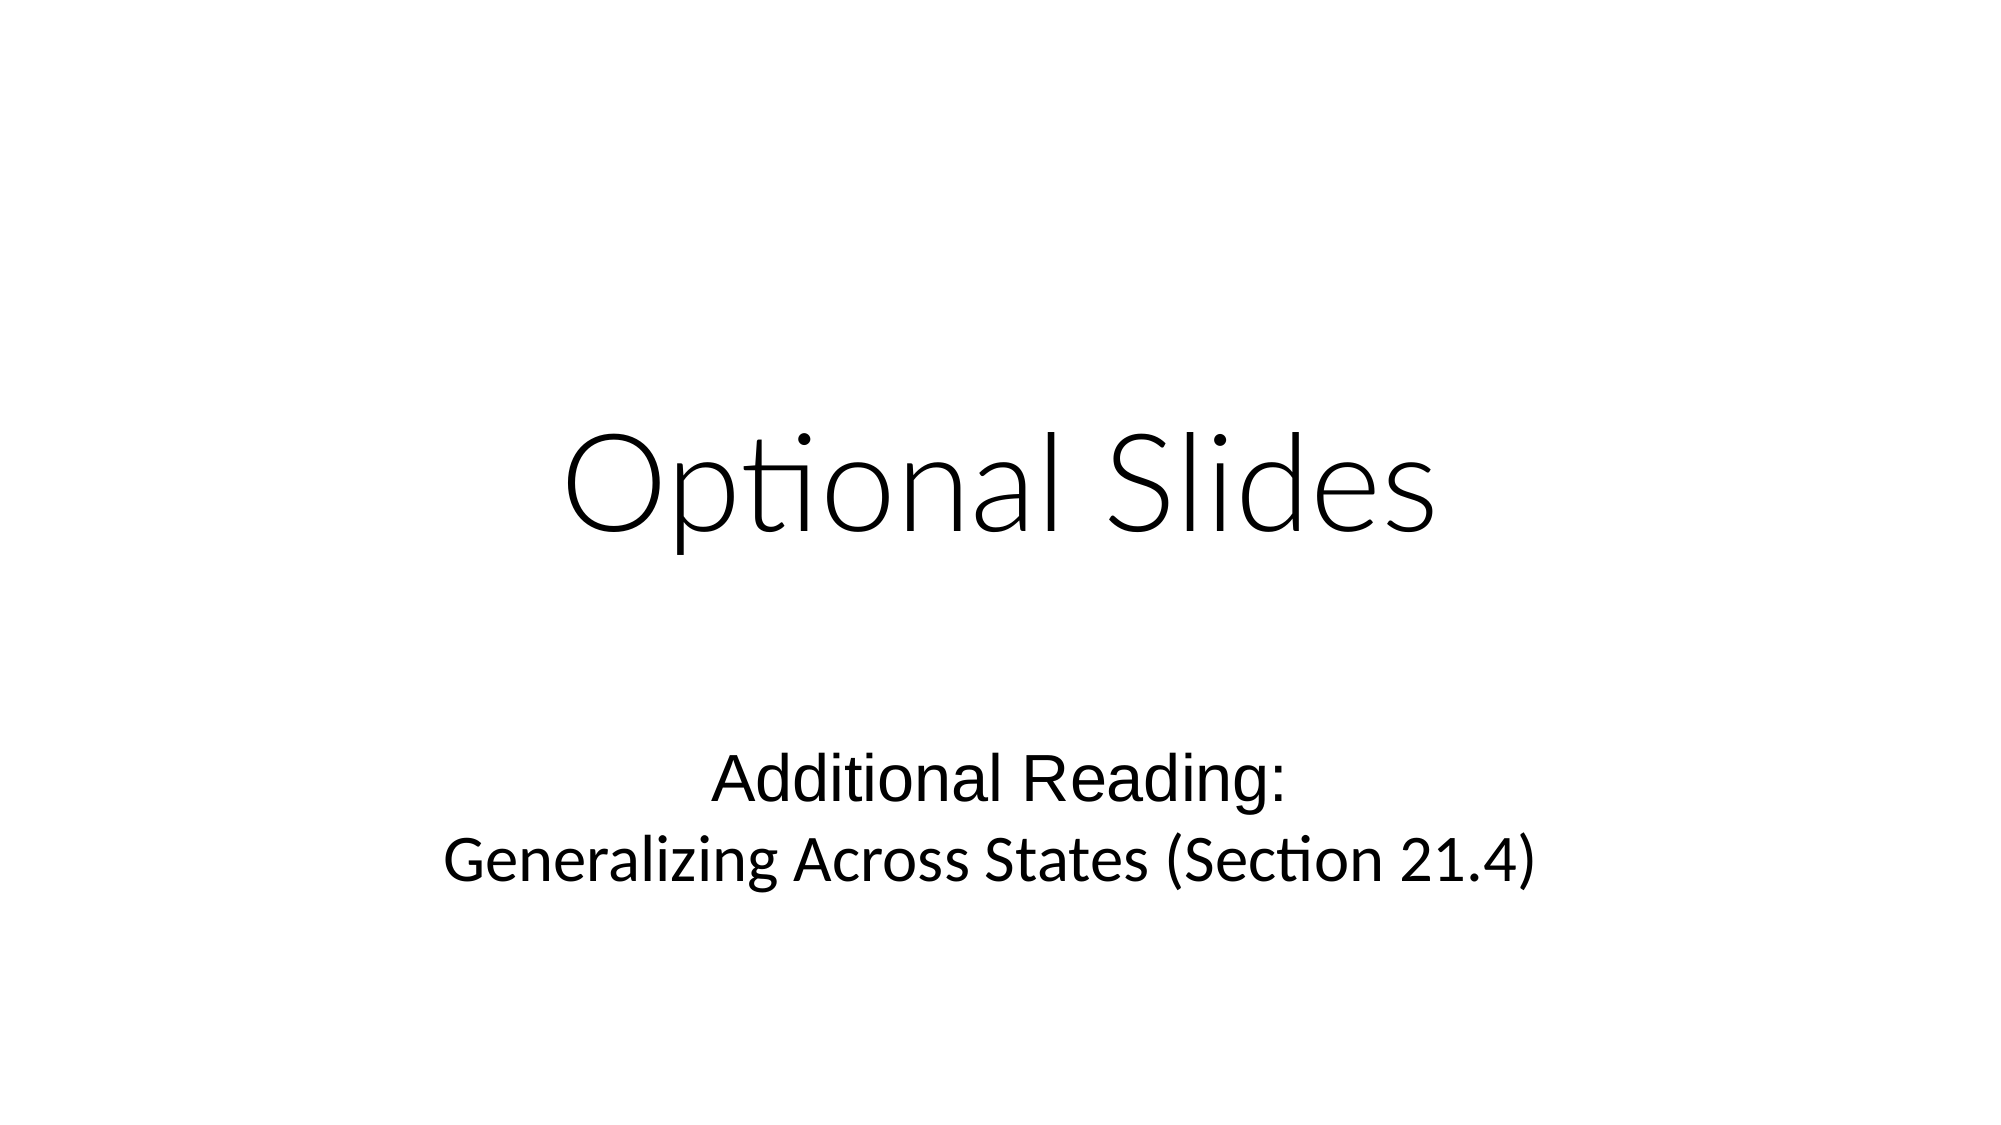

# Optional Slides
Additional Reading:
Generalizing Across States (Section 21.4)